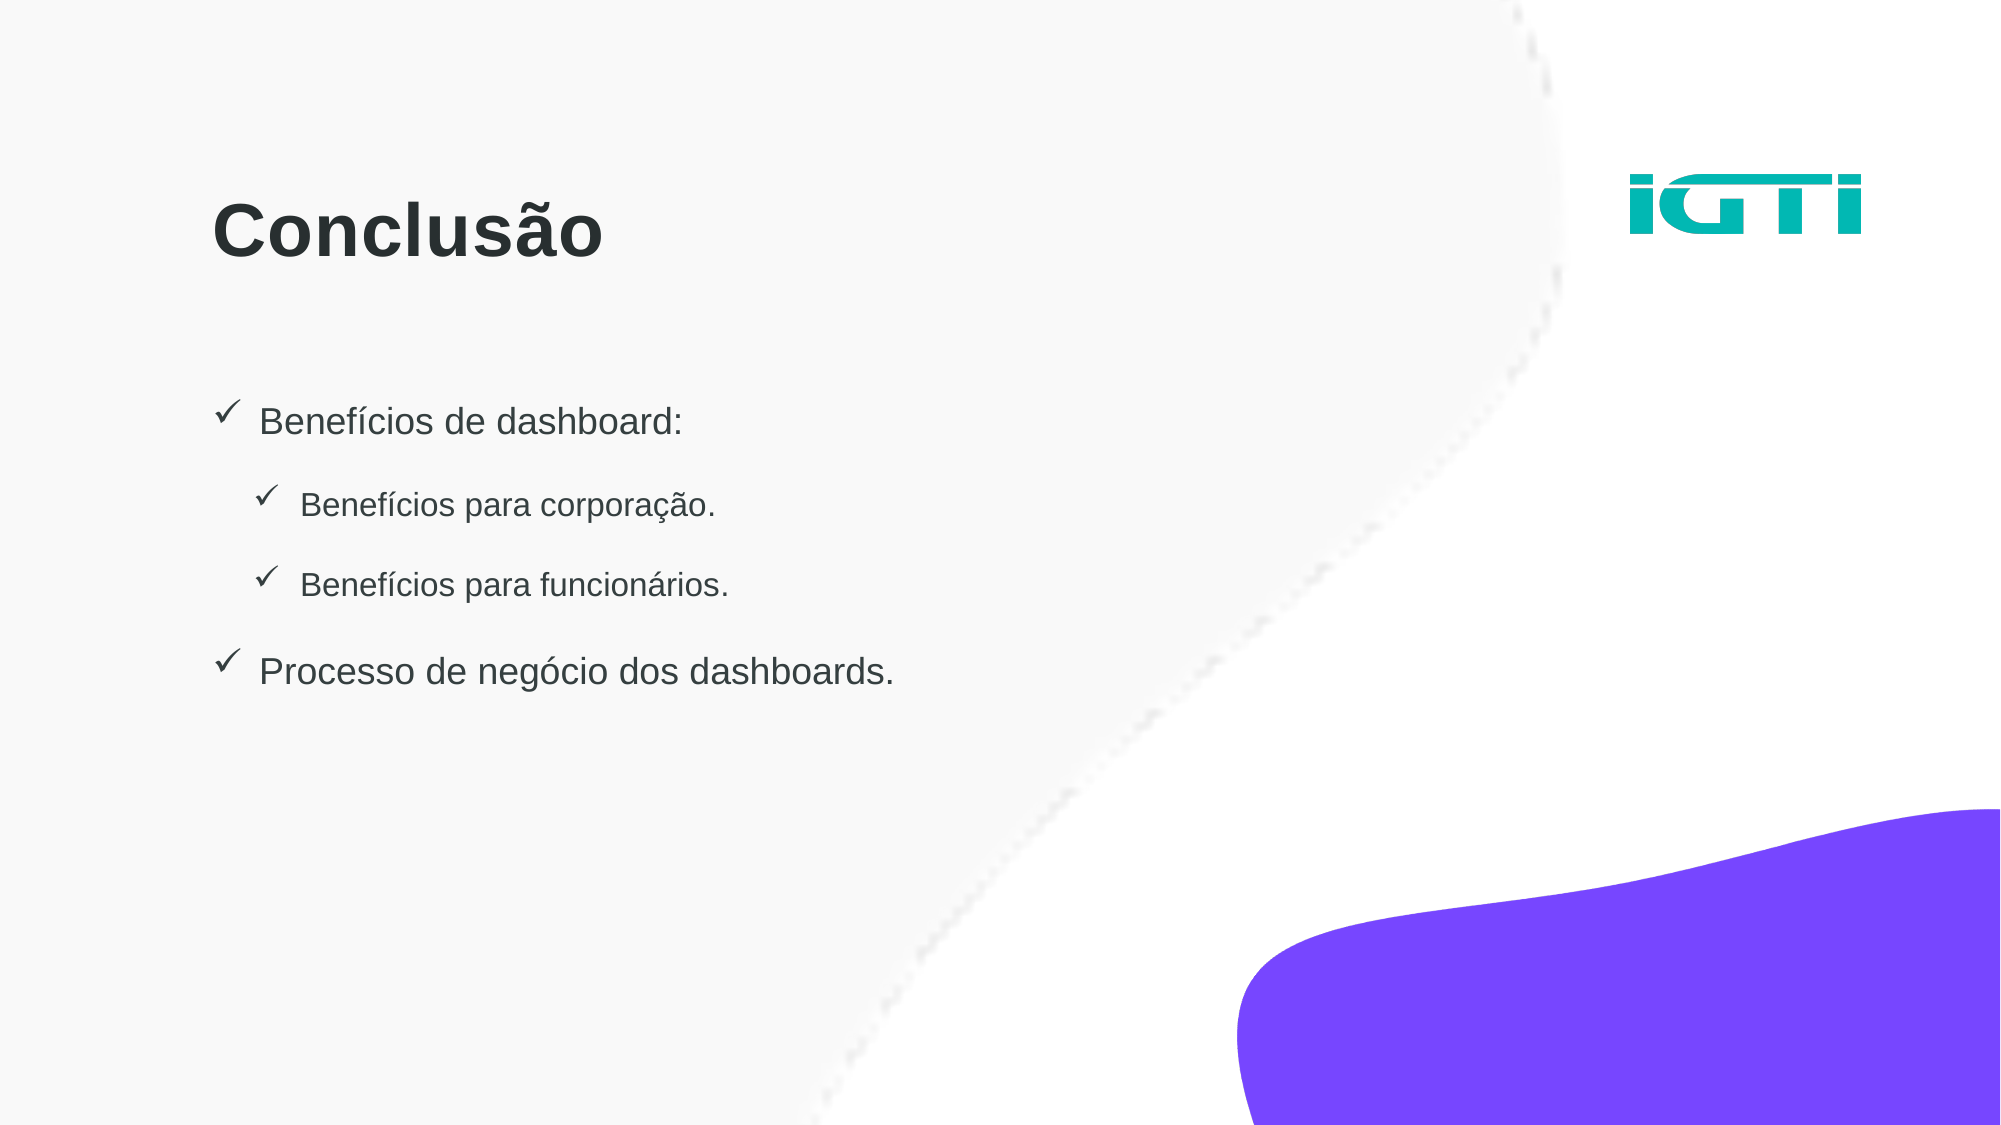

Conclusão
Benefícios de dashboard​:
Benefícios para corporação​.
Benefícios para funcionários​.
Processo de negócio dos dashboards.